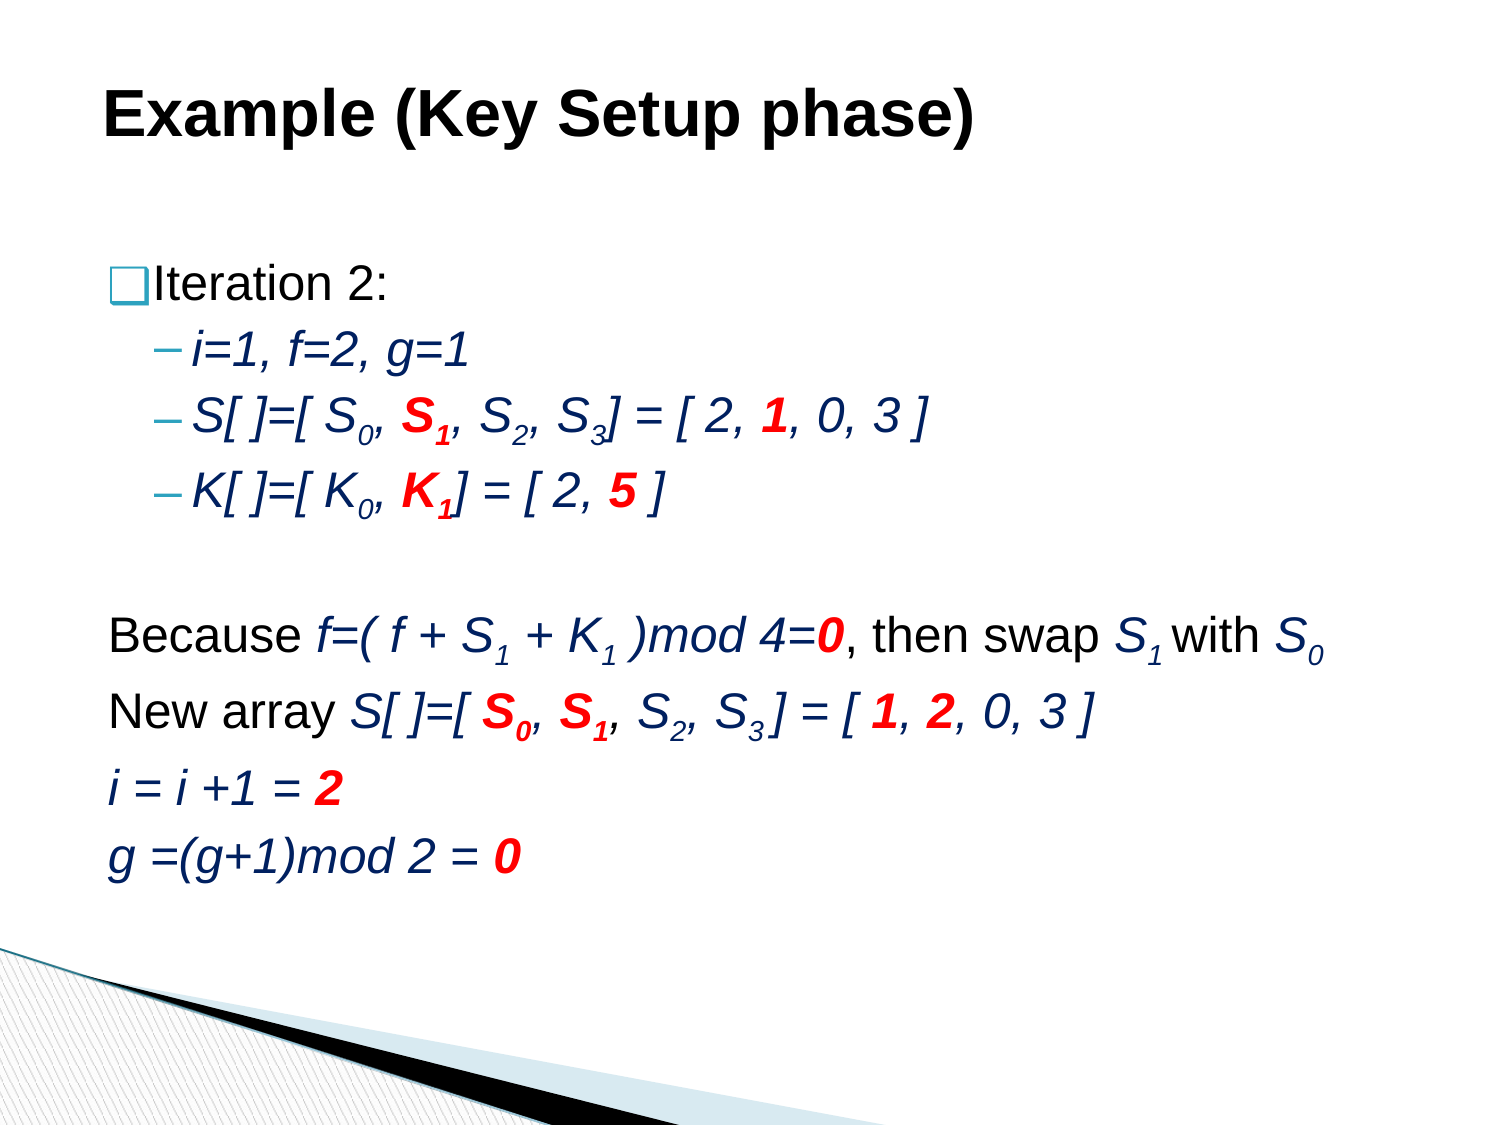

Example (Key Setup phase)
Iteration 2:
i=1, f=2, g=1
S[ ]=[ S0, S1, S2, S3] = [ 2, 1, 0, 3 ]
K[ ]=[ K0, K1] = [ 2, 5 ]

Because f=( f + S1 + K1 )mod 4=0, then swap S1 with S0
New array S[ ]=[ S0, S1, S2, S3 ] = [ 1, 2, 0, 3 ]
i = i +1 = 2
g =(g+1)mod 2 = 0